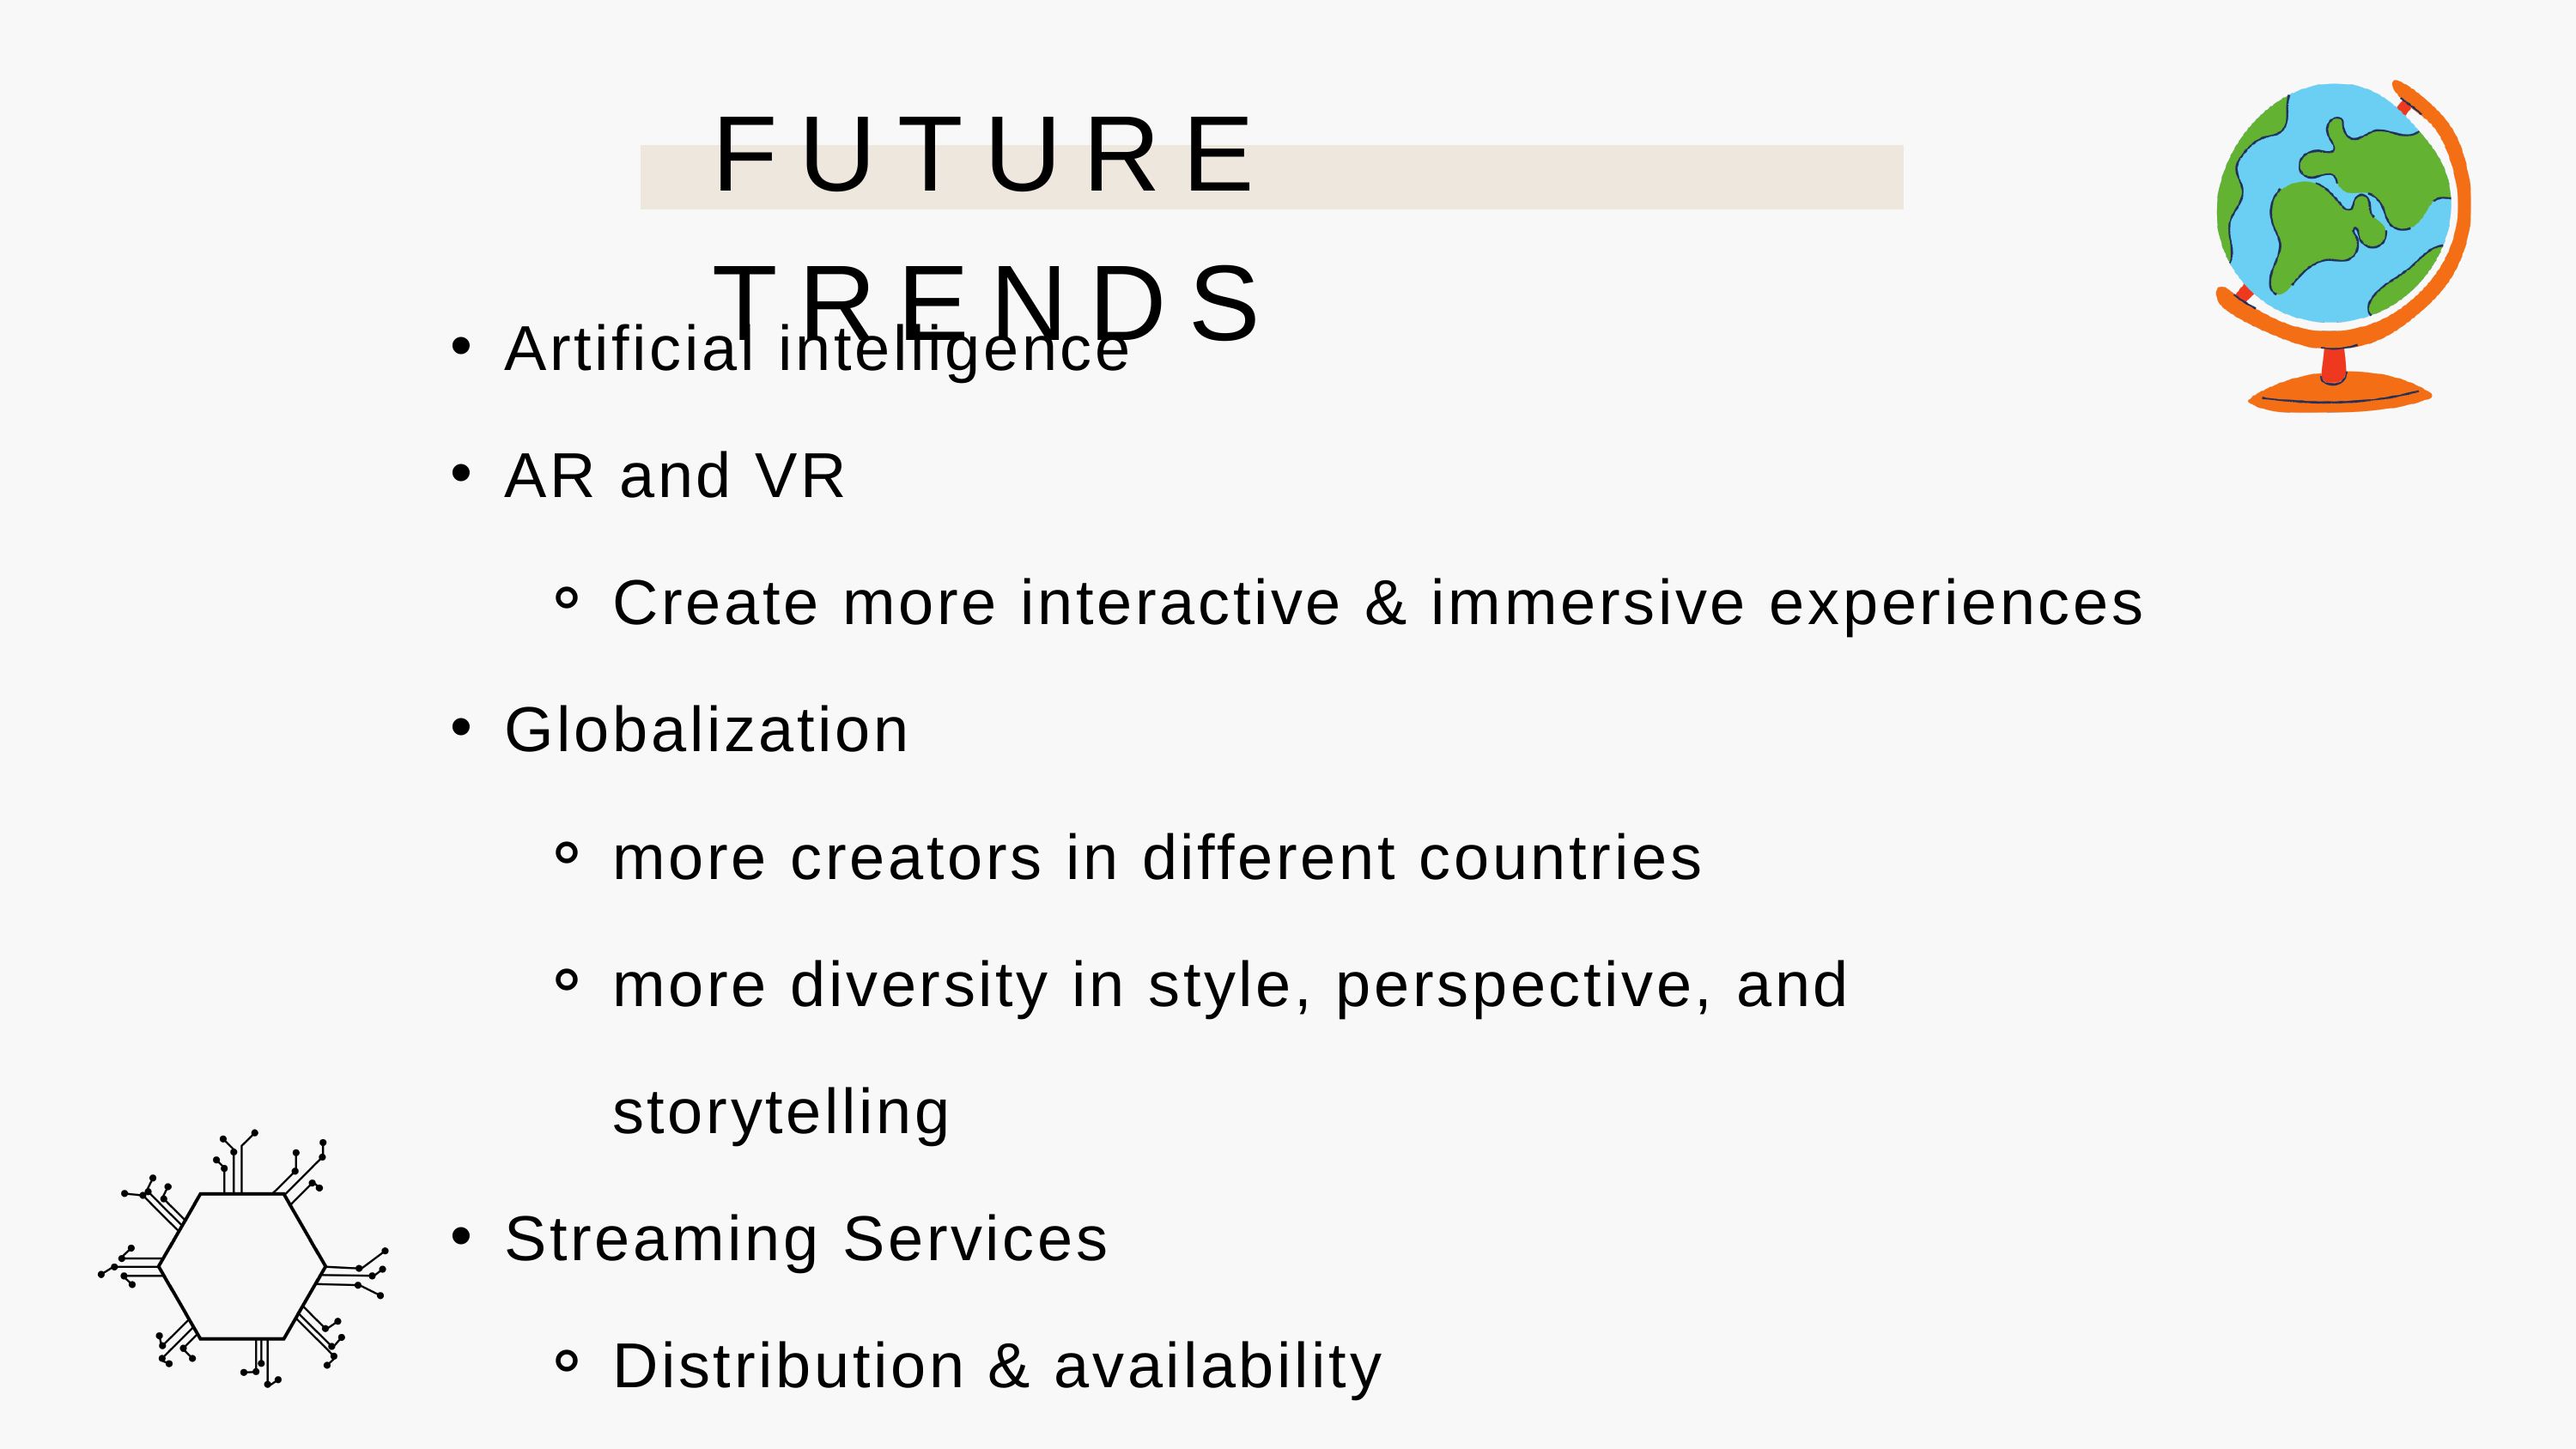

FUTURE TRENDS

Artificial intelligence
AR and VR
Create more interactive & immersive experiences
Globalization
more creators in different countries
more diversity in style, perspective, and storytelling
Streaming Services
Distribution & availability